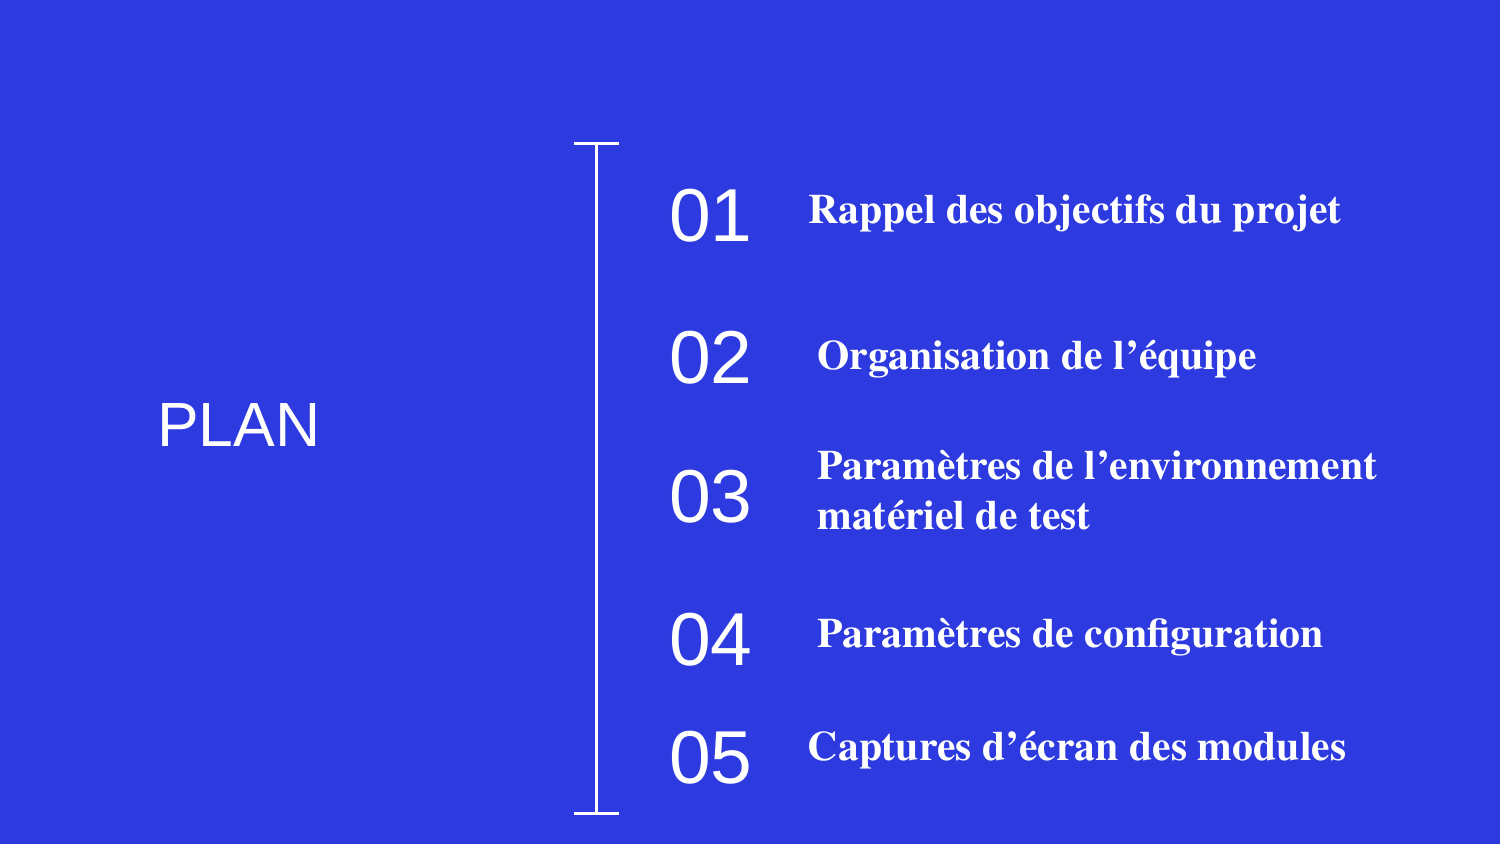

Rappel des objectifs du projet
01
# Organisation de l’équipe
02
PLAN
Paramètres de l’environnement matériel de test
03
Paramètres de configuration
04
Captures d’écran des modules

05